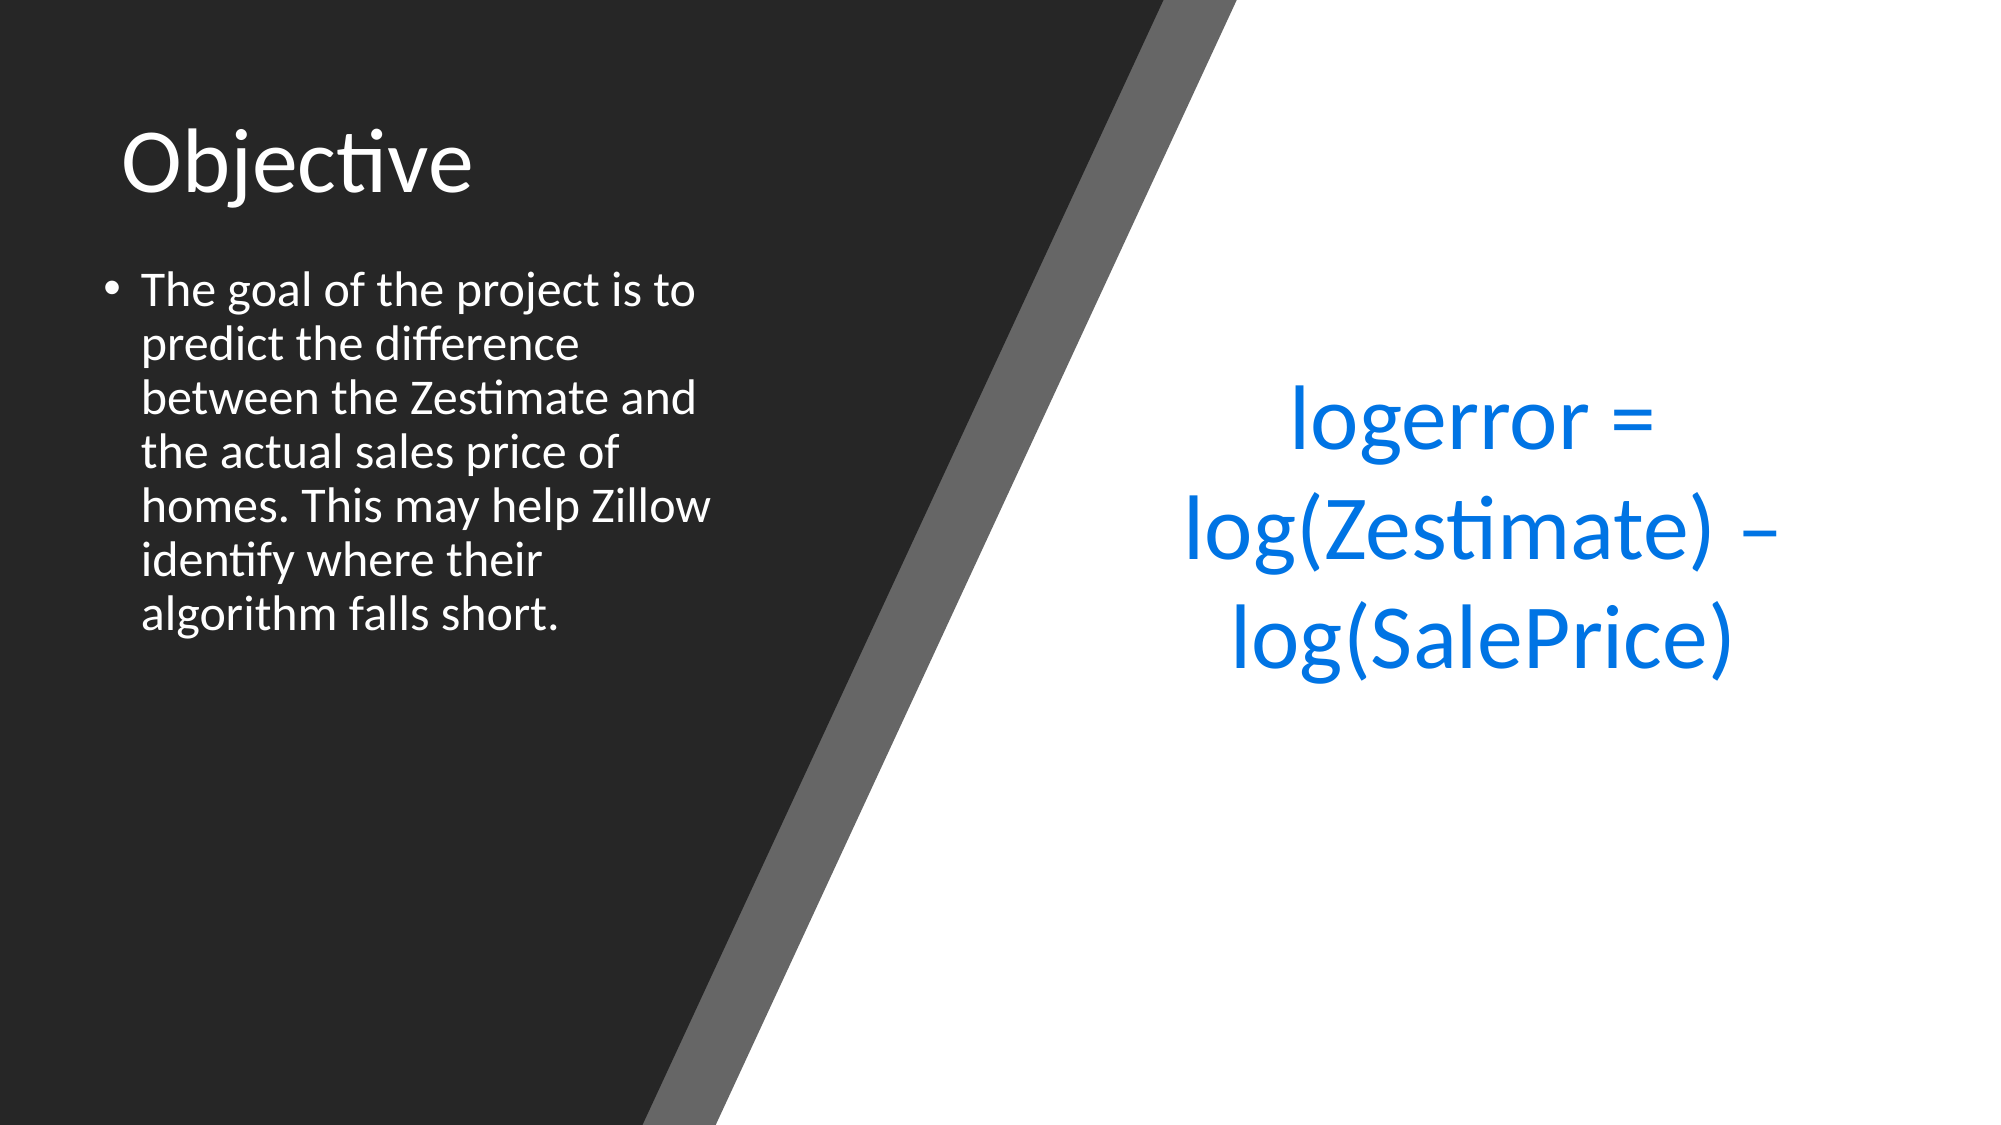

# Objective
The goal of the project is to predict the difference between the Zestimate and the actual sales price of homes. This may help Zillow identify where their algorithm falls short.

logerror =
log(Zestimate) – log(SalePrice)